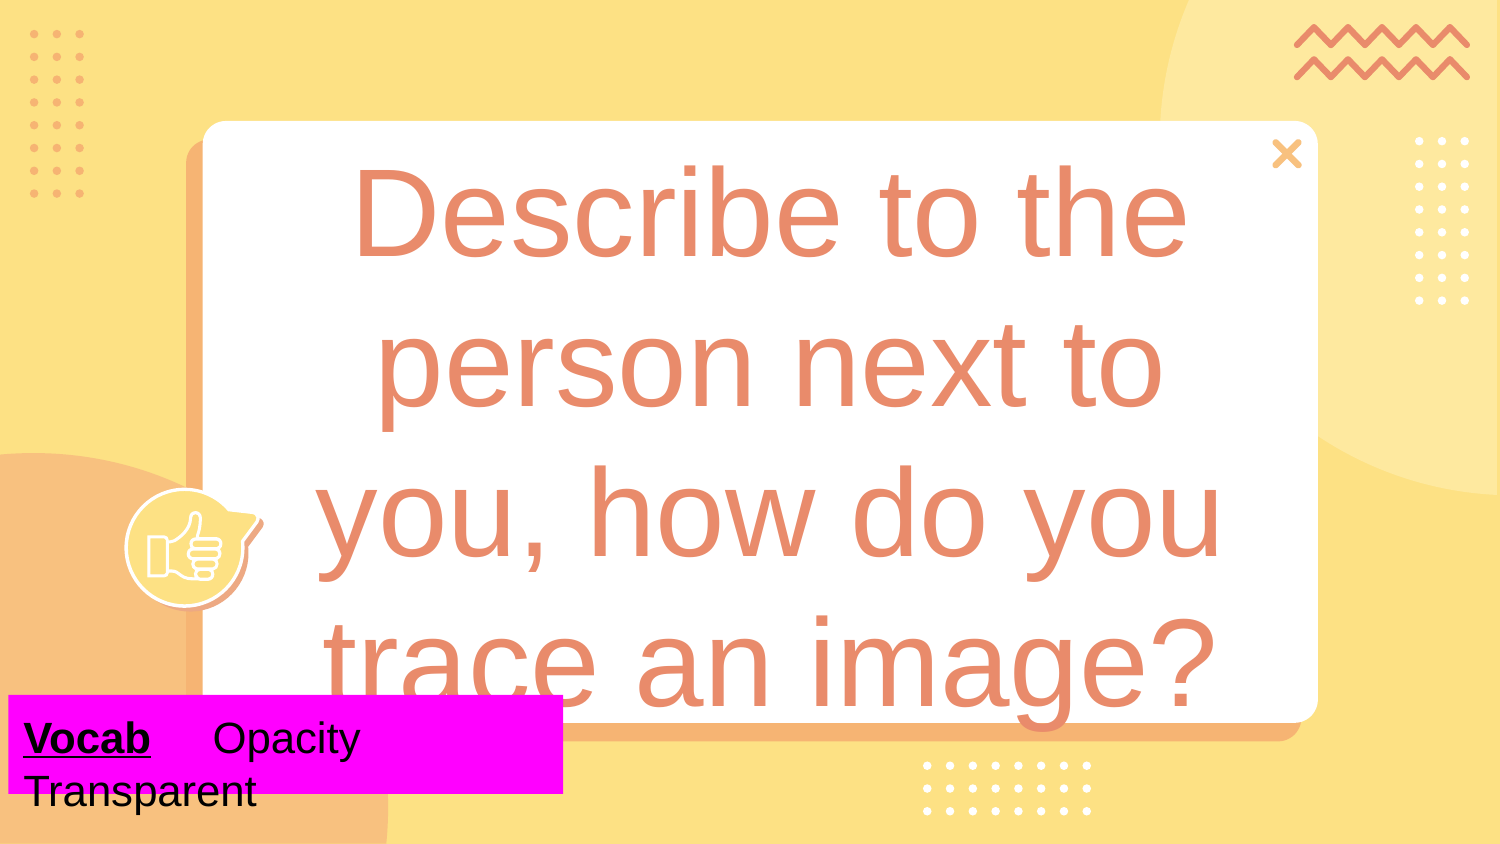

# Describe to the person next to you, how do you trace an image?
Vocab     Opacity       Transparent